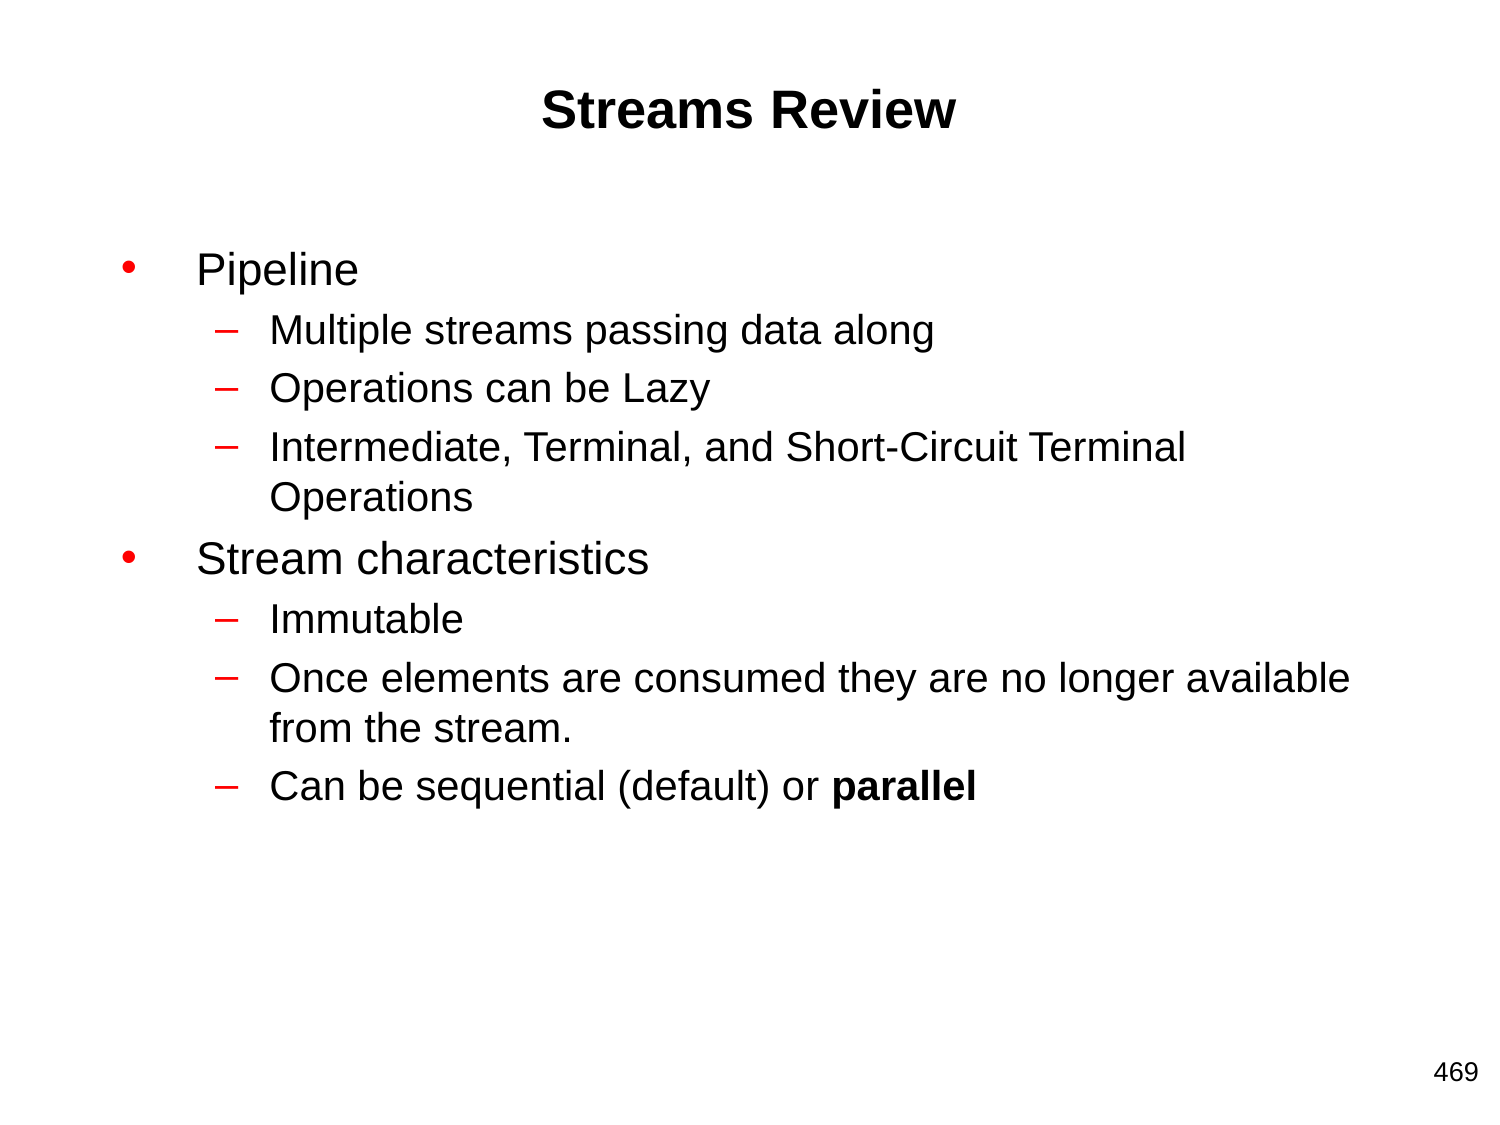

# Streams Review
Pipeline
Multiple streams passing data along
Operations can be Lazy
Intermediate, Terminal, and Short-Circuit Terminal Operations
Stream characteristics
Immutable
Once elements are consumed they are no longer available from the stream.
Can be sequential (default) or parallel
469